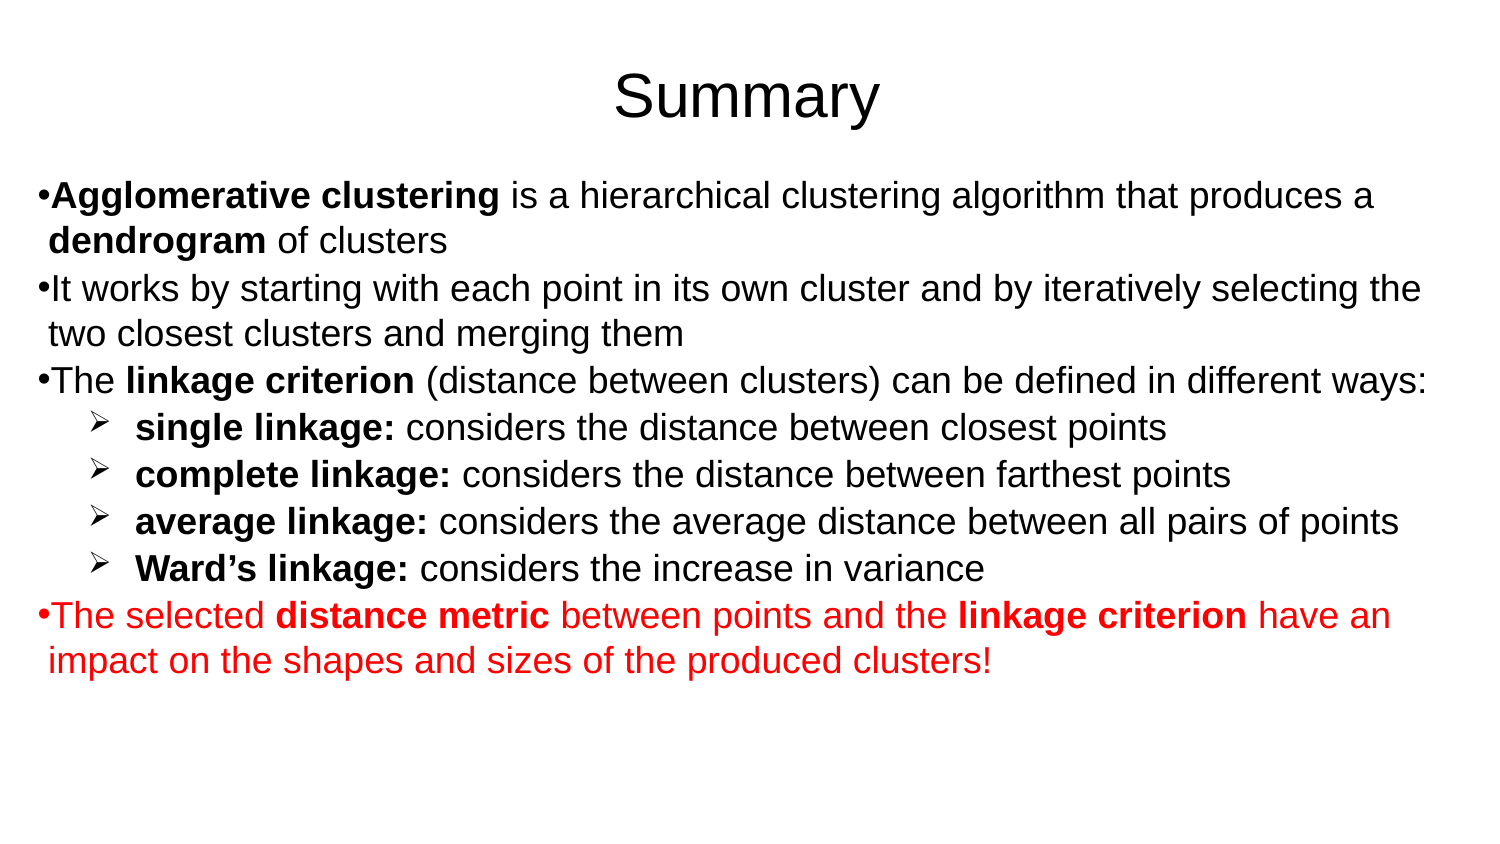

Summary
Agglomerative clustering is a hierarchical clustering algorithm that produces a dendrogram of clusters
It works by starting with each point in its own cluster and by iteratively selecting the two closest clusters and merging them
The linkage criterion (distance between clusters) can be defined in different ways:
single linkage: considers the distance between closest points
complete linkage: considers the distance between farthest points
average linkage: considers the average distance between all pairs of points
Ward’s linkage: considers the increase in variance
The selected distance metric between points and the linkage criterion have an impact on the shapes and sizes of the produced clusters!